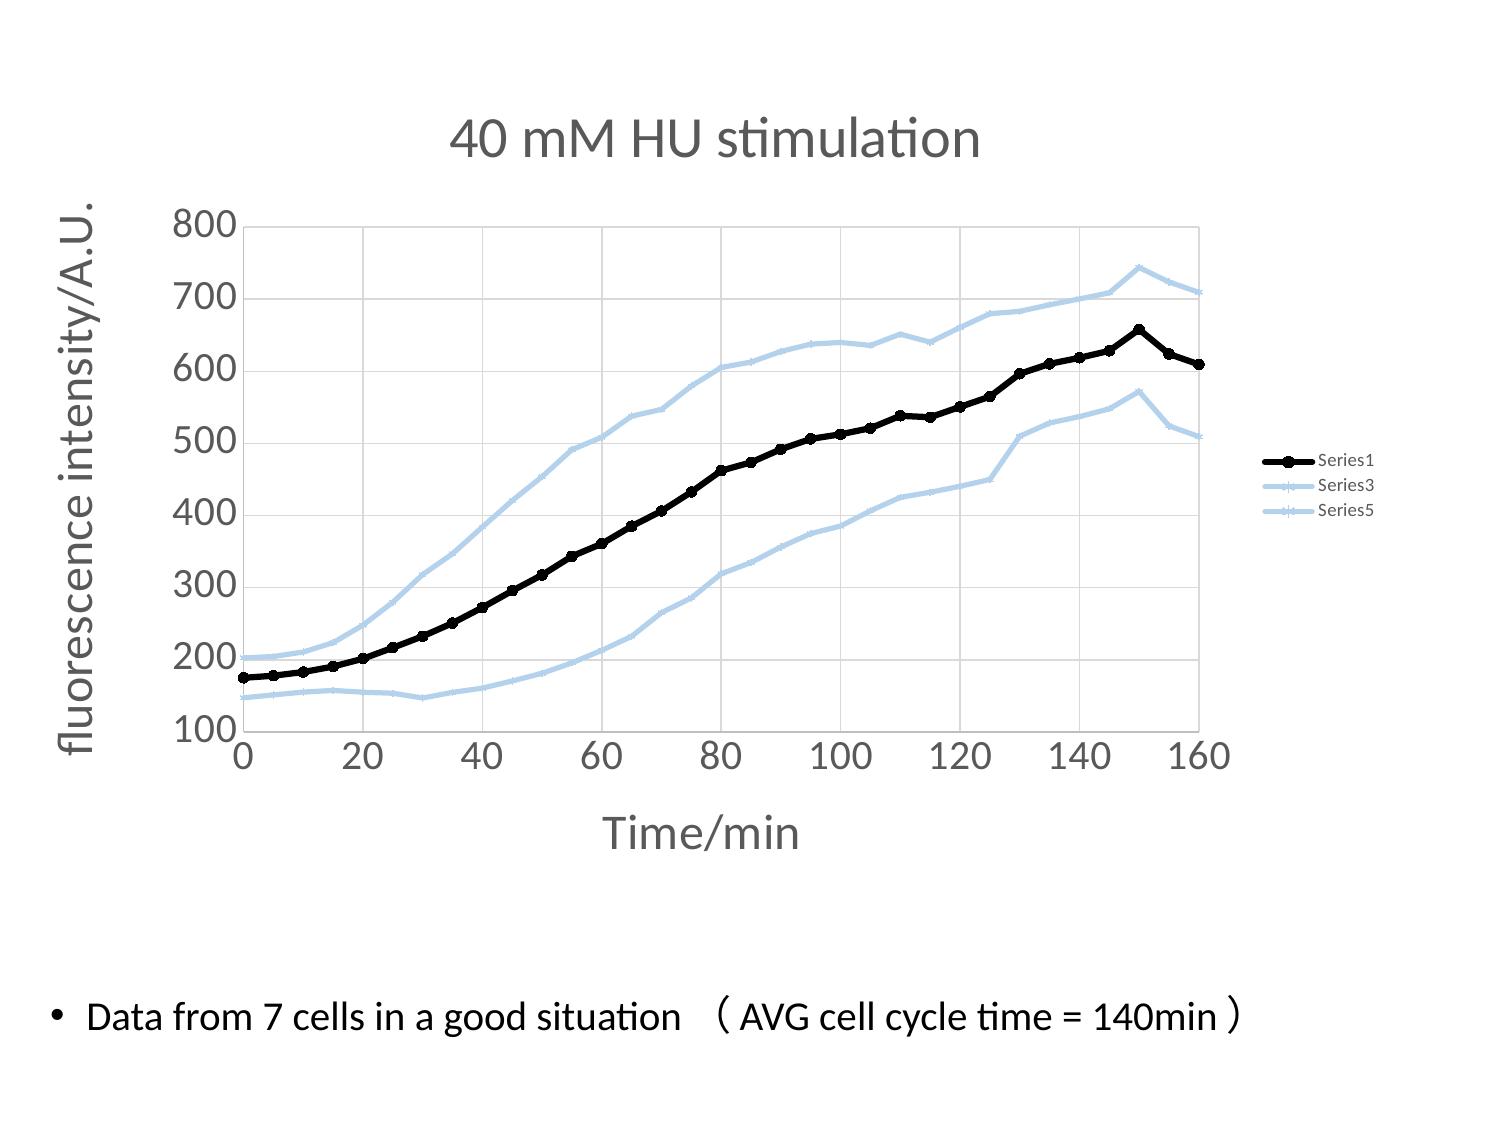

### Chart: 40 mM HU stimulation

| Category |  |  |  |
|---|---|---|---|
Data from 7 cells in a good situation（AVG cell cycle time = 140min）